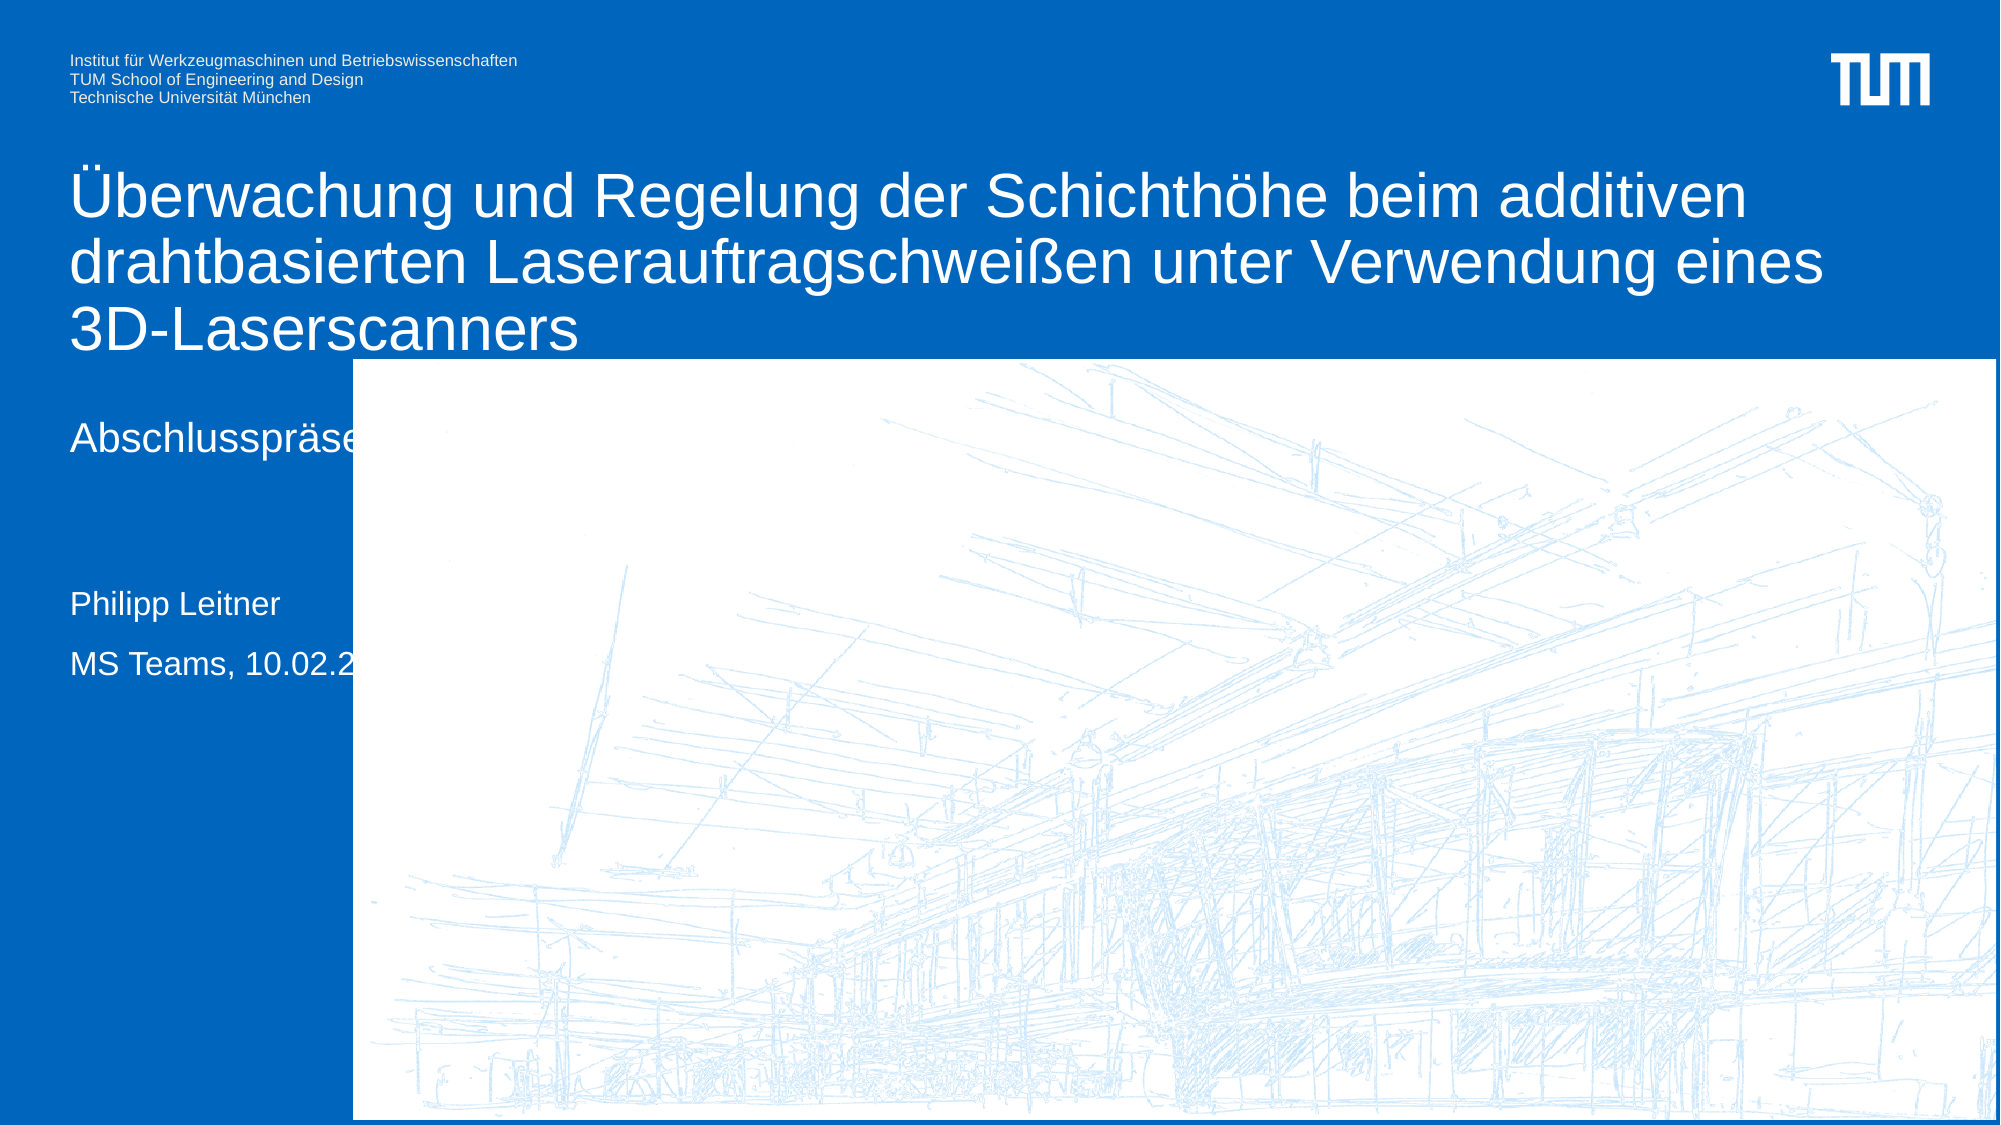

# Überwachung und Regelung der Schichthöhe beim additiven drahtbasierten Laserauftragschweißen unter Verwendung eines 3D-Laserscanners
Abschlusspräsentation Masterarbeit
Philipp Leitner
MS Teams, 10.02.2023